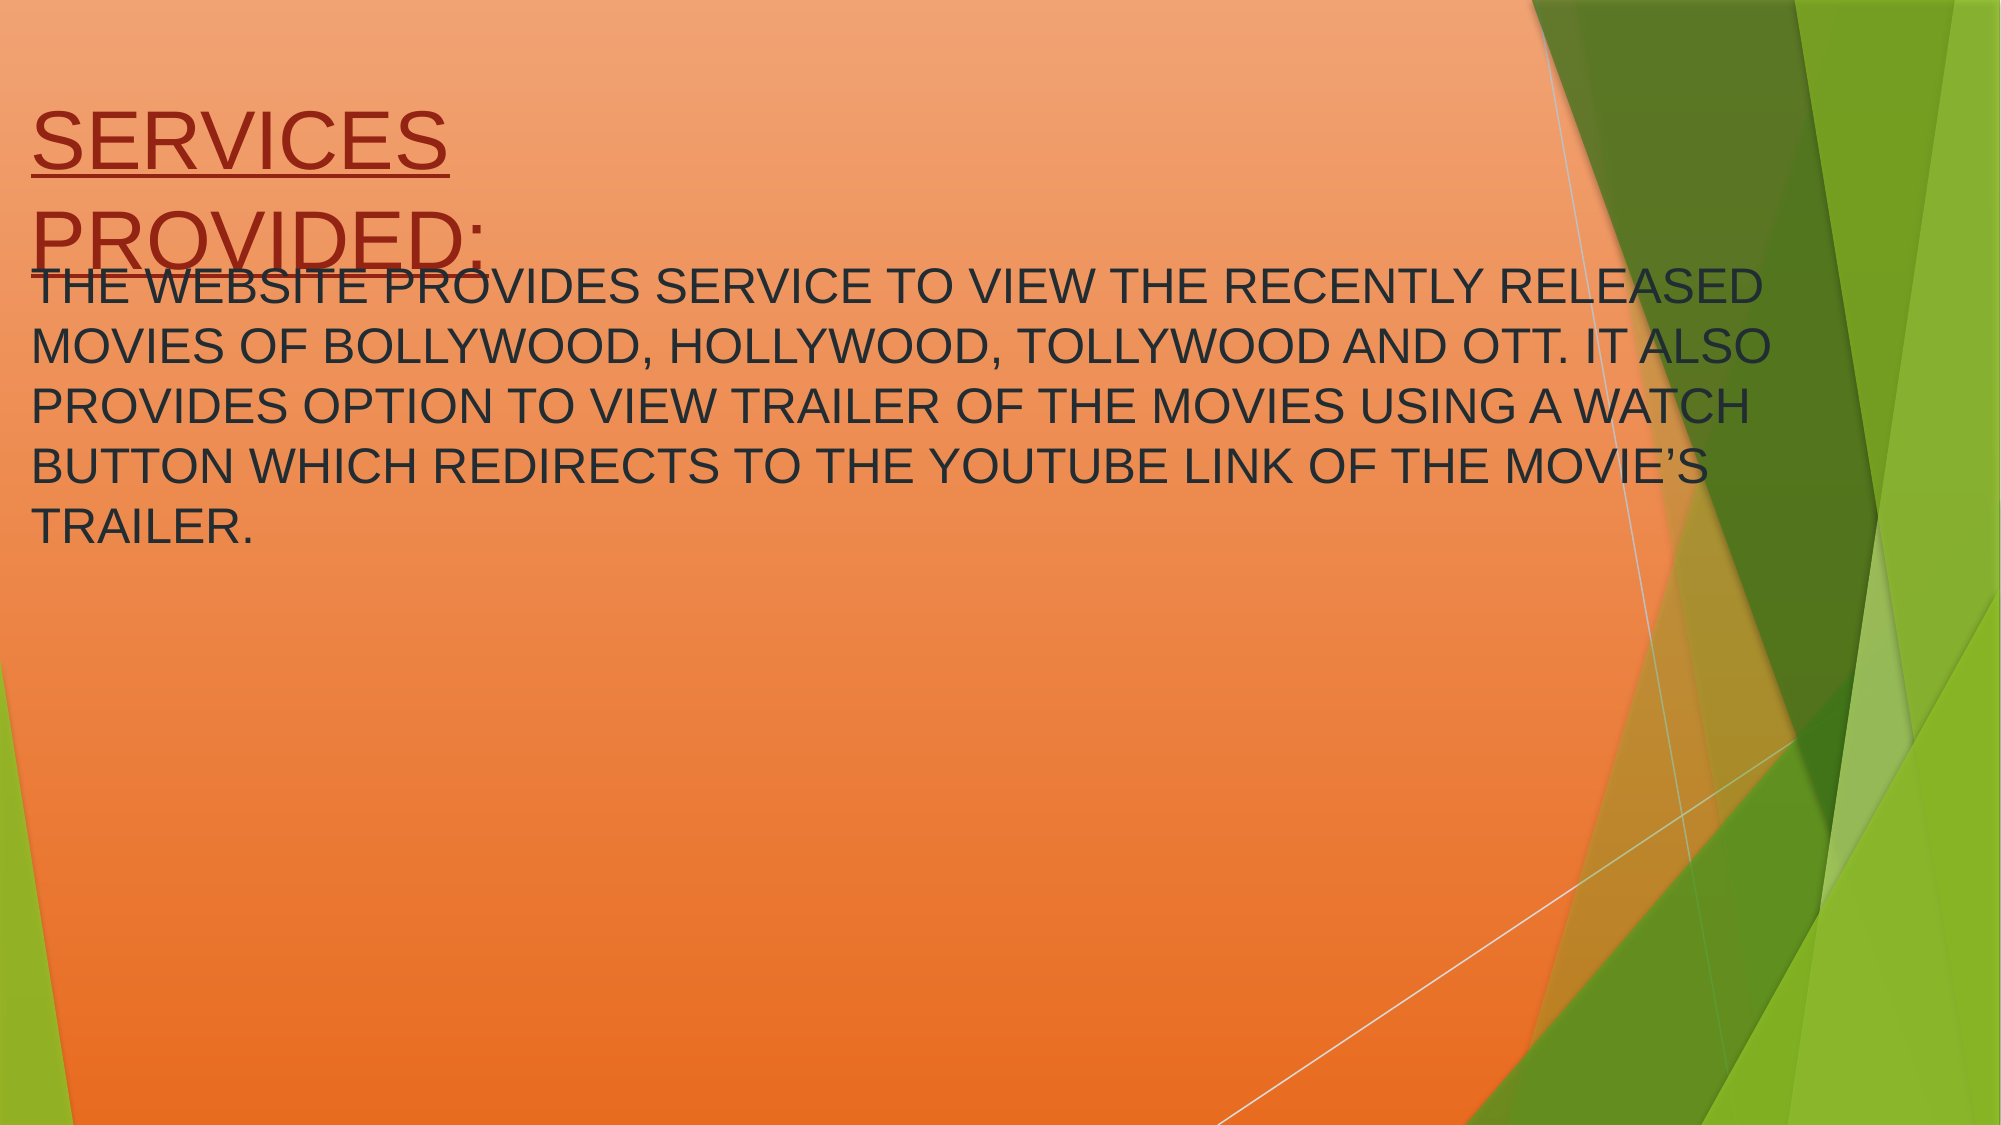

SERVICES PROVIDED:
THE WEBSITE PROVIDES SERVICE TO VIEW THE RECENTLY RELEASED MOVIES OF BOLLYWOOD, HOLLYWOOD, TOLLYWOOD AND OTT. IT ALSO PROVIDES OPTION TO VIEW TRAILER OF THE MOVIES USING A WATCH BUTTON WHICH REDIRECTS TO THE YOUTUBE LINK OF THE MOVIE’S TRAILER.